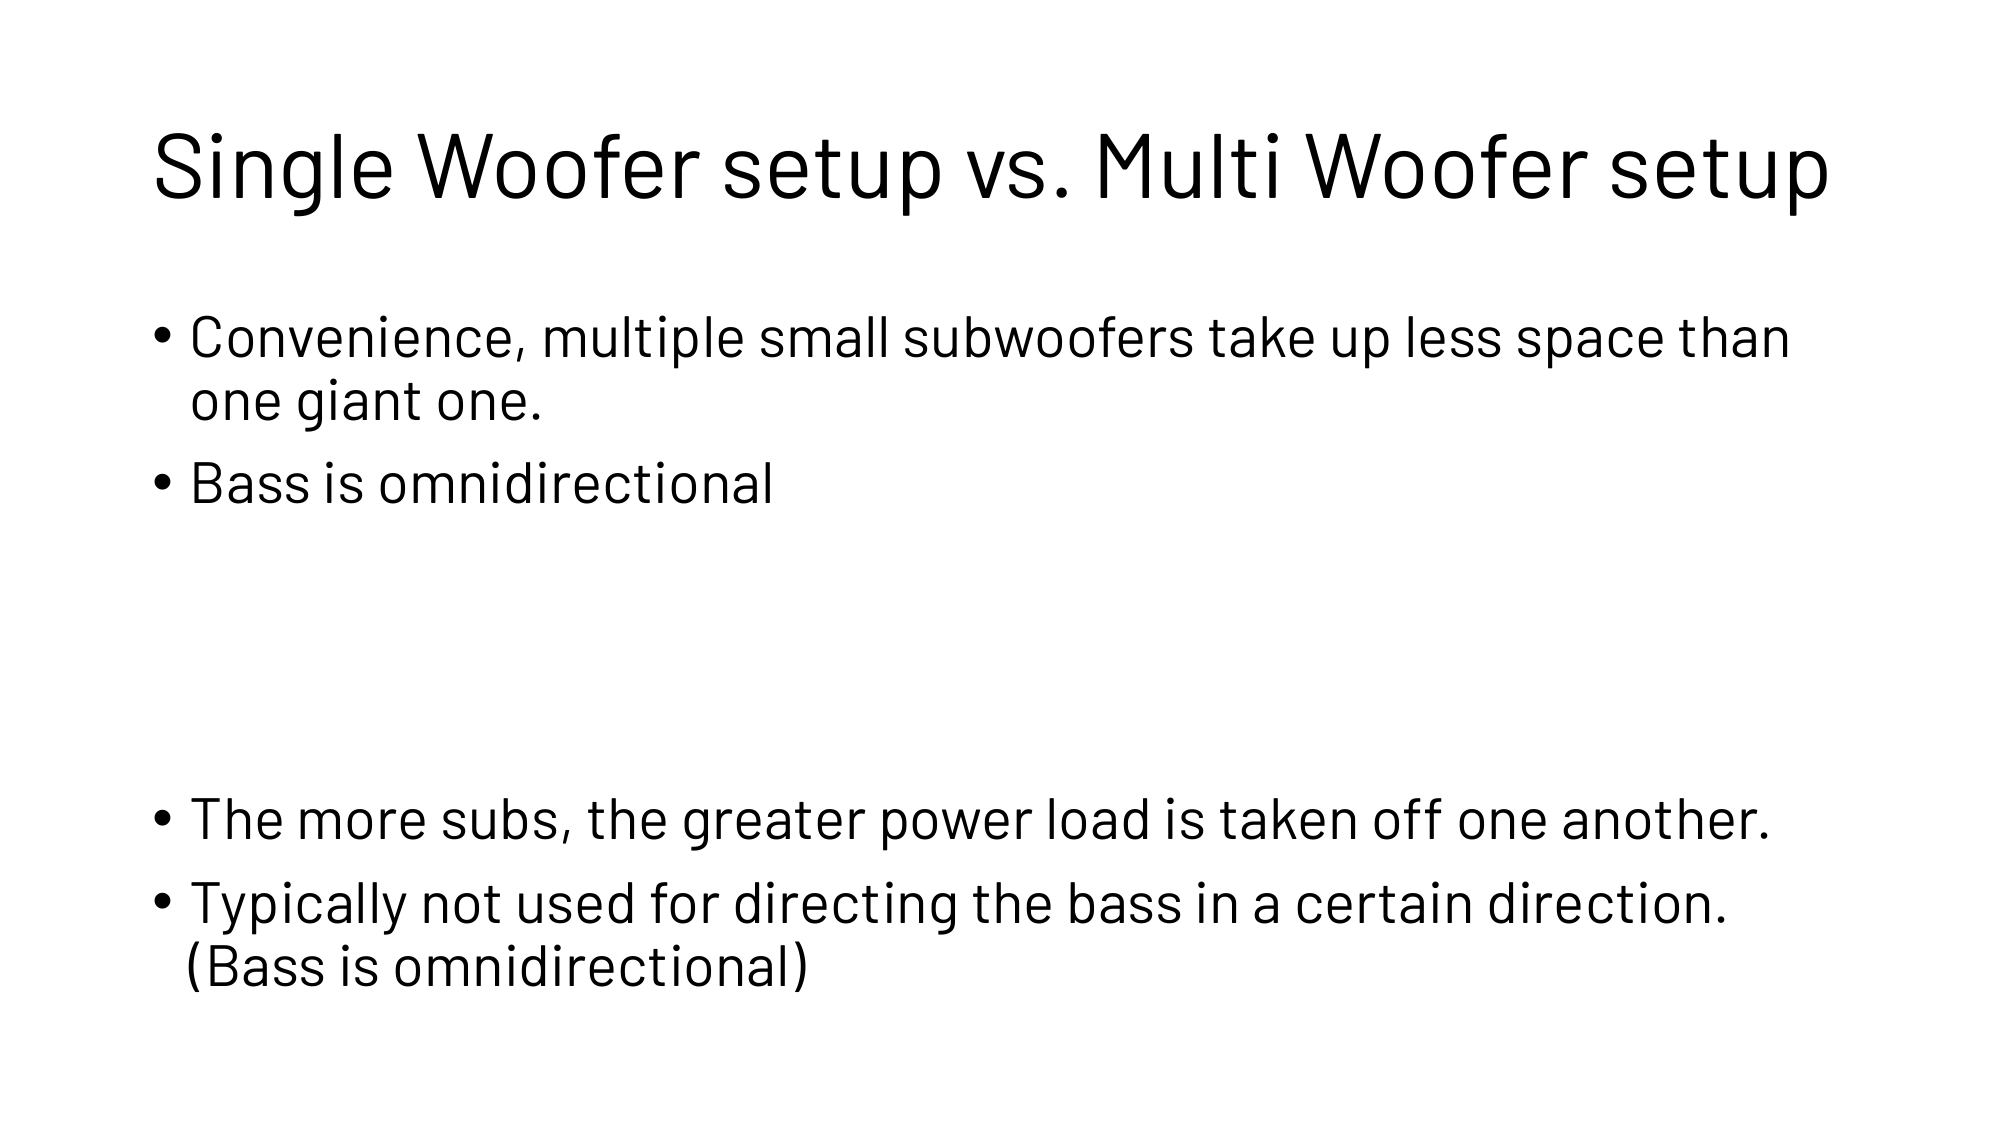

# Single Woofer setup vs. Multi Woofer setup
Convenience, multiple small subwoofers take up less space than one giant one.
Bass is omnidirectional

The more subs, the greater power load is taken off one another.
Typically not used for directing the bass in a certain direction. (Bass is omnidirectional)